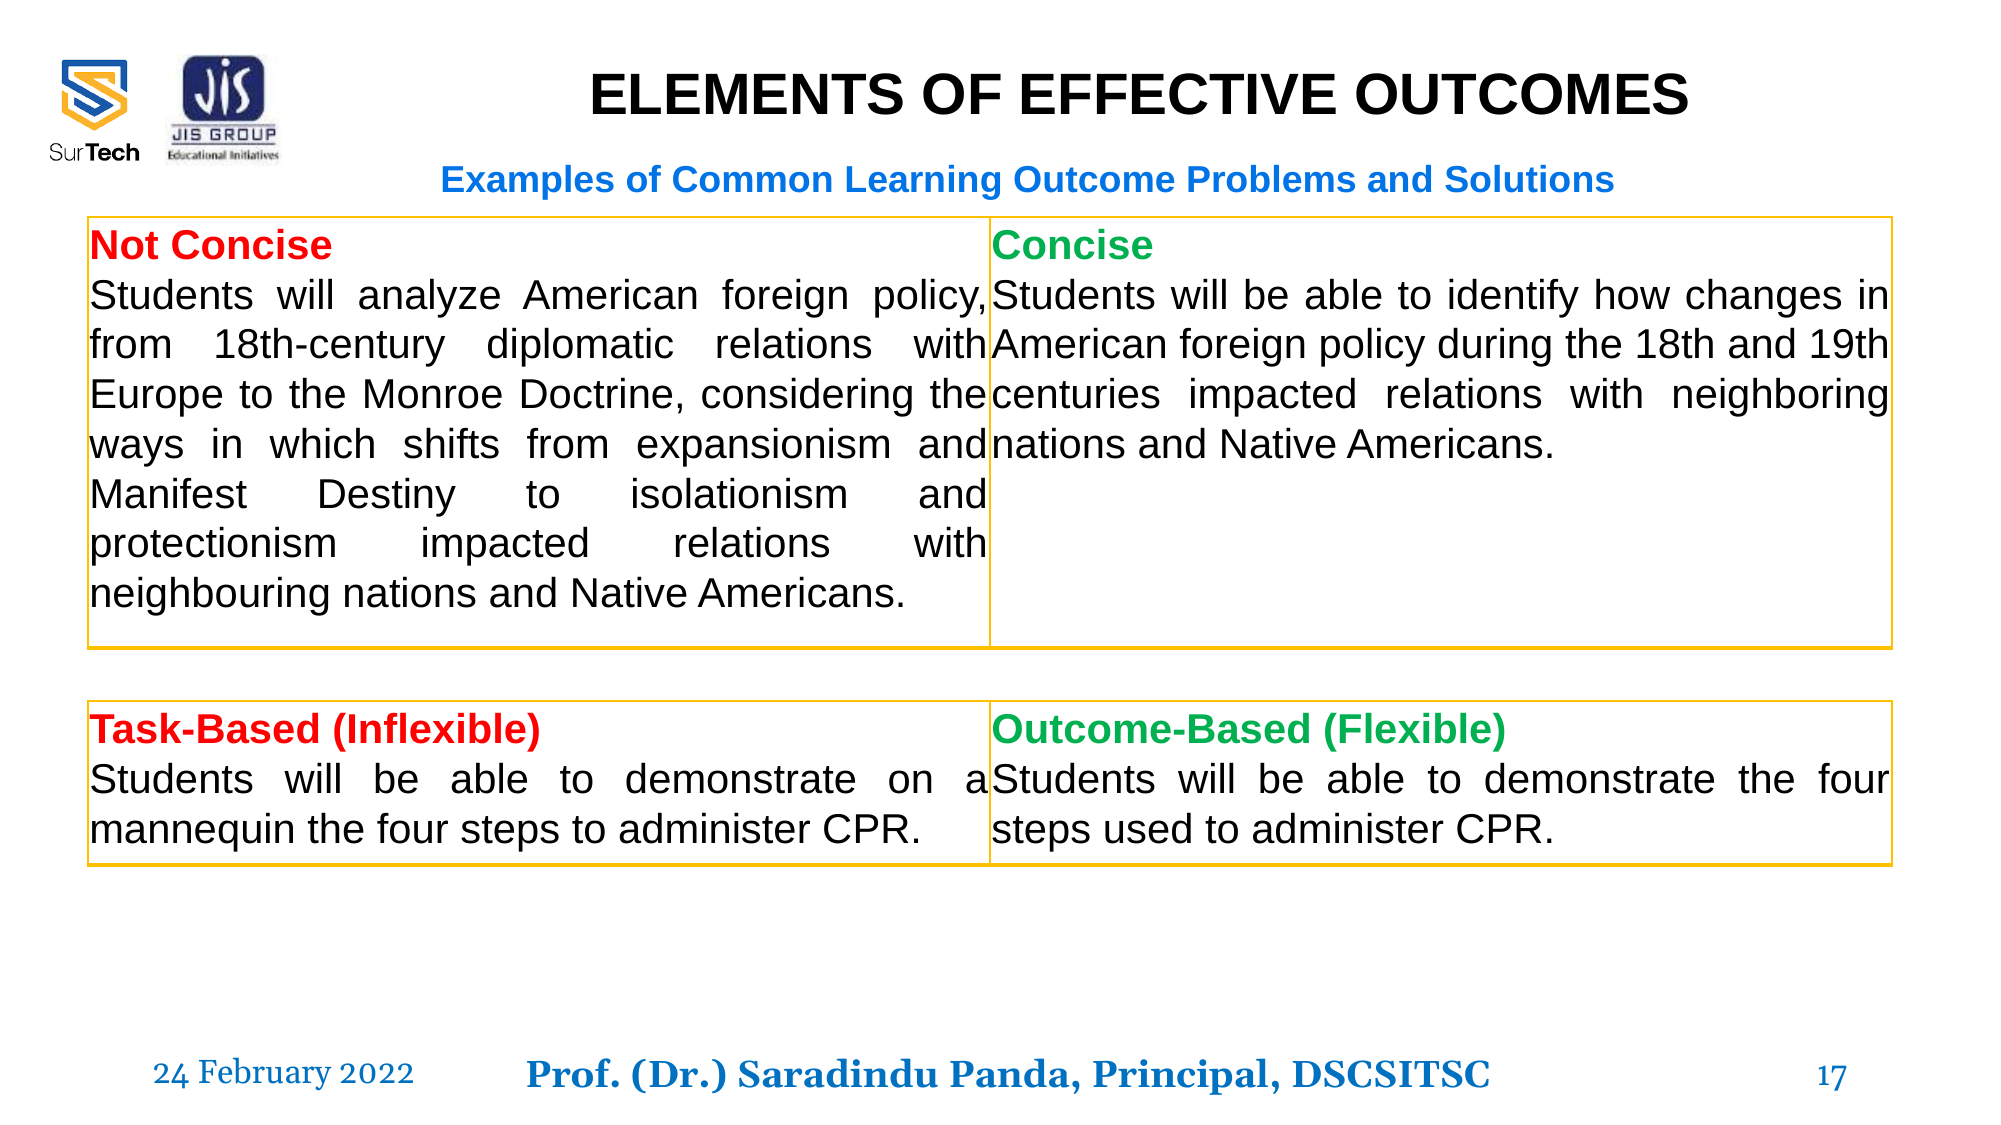

# ELEMENTS OF EFFECTIVE OUTCOMES
Examples of Common Learning Outcome Problems and Solutions
| Not Concise Students will analyze American foreign policy, from 18th-century diplomatic relations with Europe to the Monroe Doctrine, considering the ways in which shifts from expansionism and Manifest Destiny to isolationism and protectionism impacted relations with neighbouring nations and Native Americans. | Concise Students will be able to identify how changes in American foreign policy during the 18th and 19th centuries impacted relations with neighboring nations and Native Americans. |
| --- | --- |
| Task-Based (Inflexible) Students will be able to demonstrate on a mannequin the four steps to administer CPR. | Outcome-Based (Flexible) Students will be able to demonstrate the four steps used to administer CPR. |
| --- | --- |
24 February 2022
Prof. (Dr.) Saradindu Panda, Principal, DSCSITSC
17